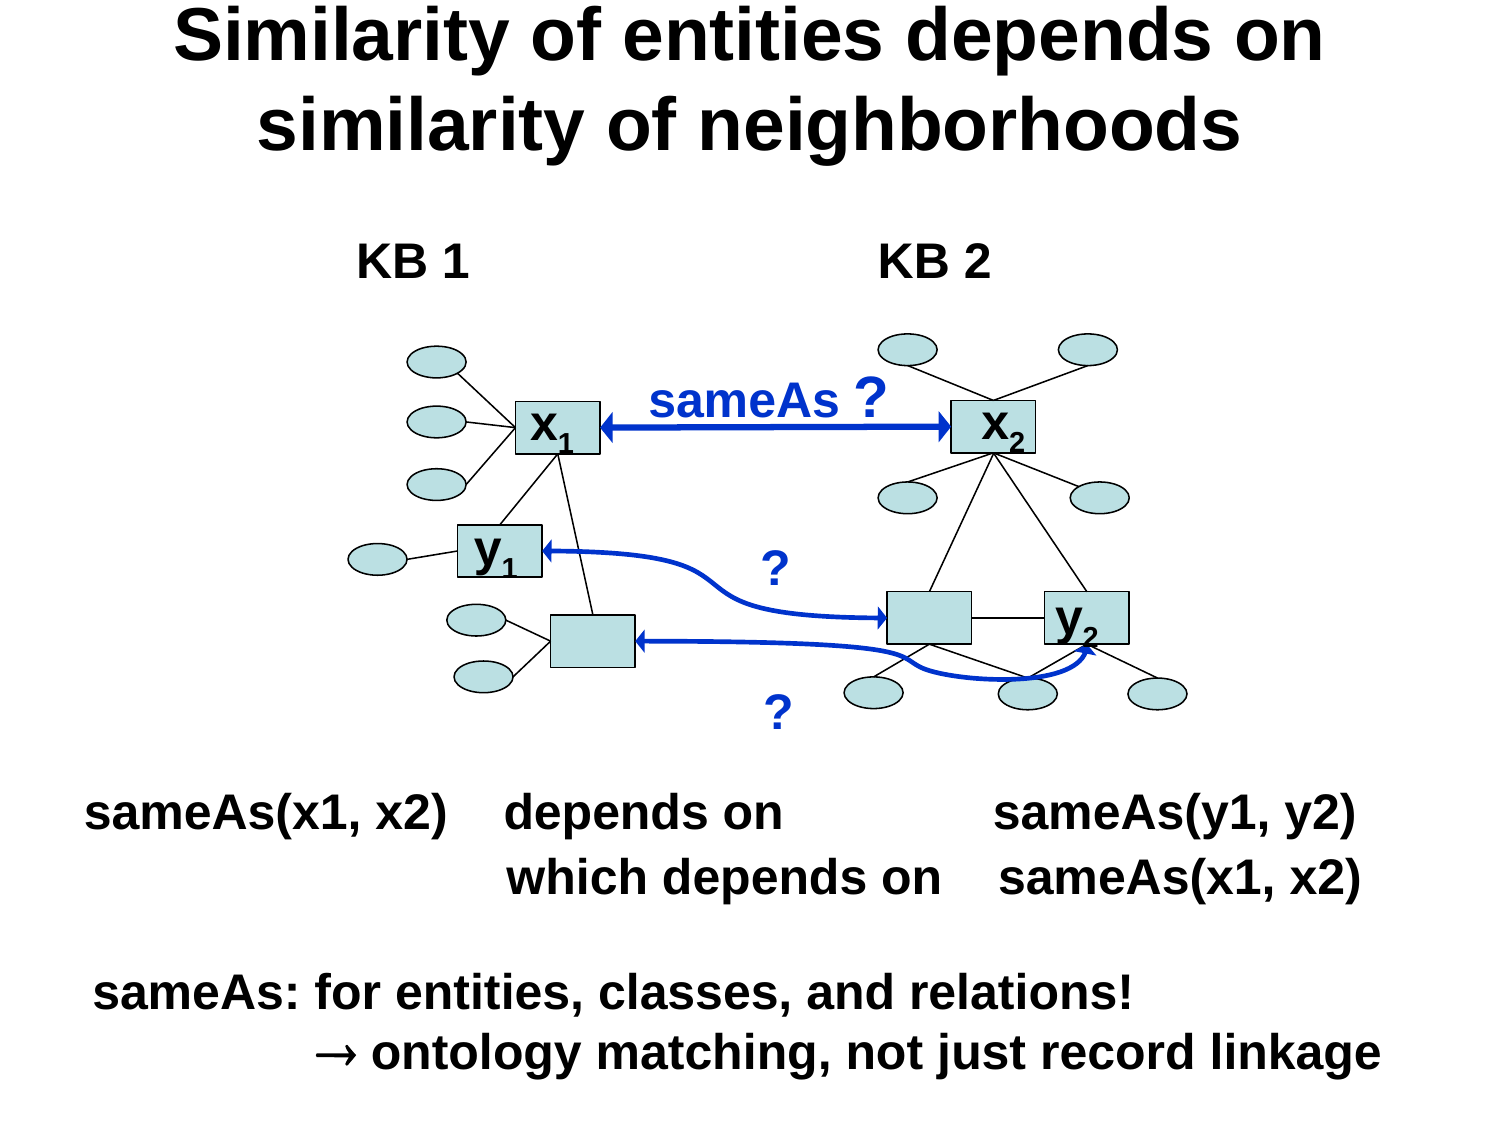

# Similarity of entities depends on similarity of neighborhoods
KB 1
KB 2

sameAs ?
x2
x1

y1
?
?
y2
sameAs(x1, x2)    depends on               sameAs(y1, y2)
which depends on    sameAs(x1, x2)
sameAs: for entities, classes, and relations!
                → ontology matching, not just record linkage